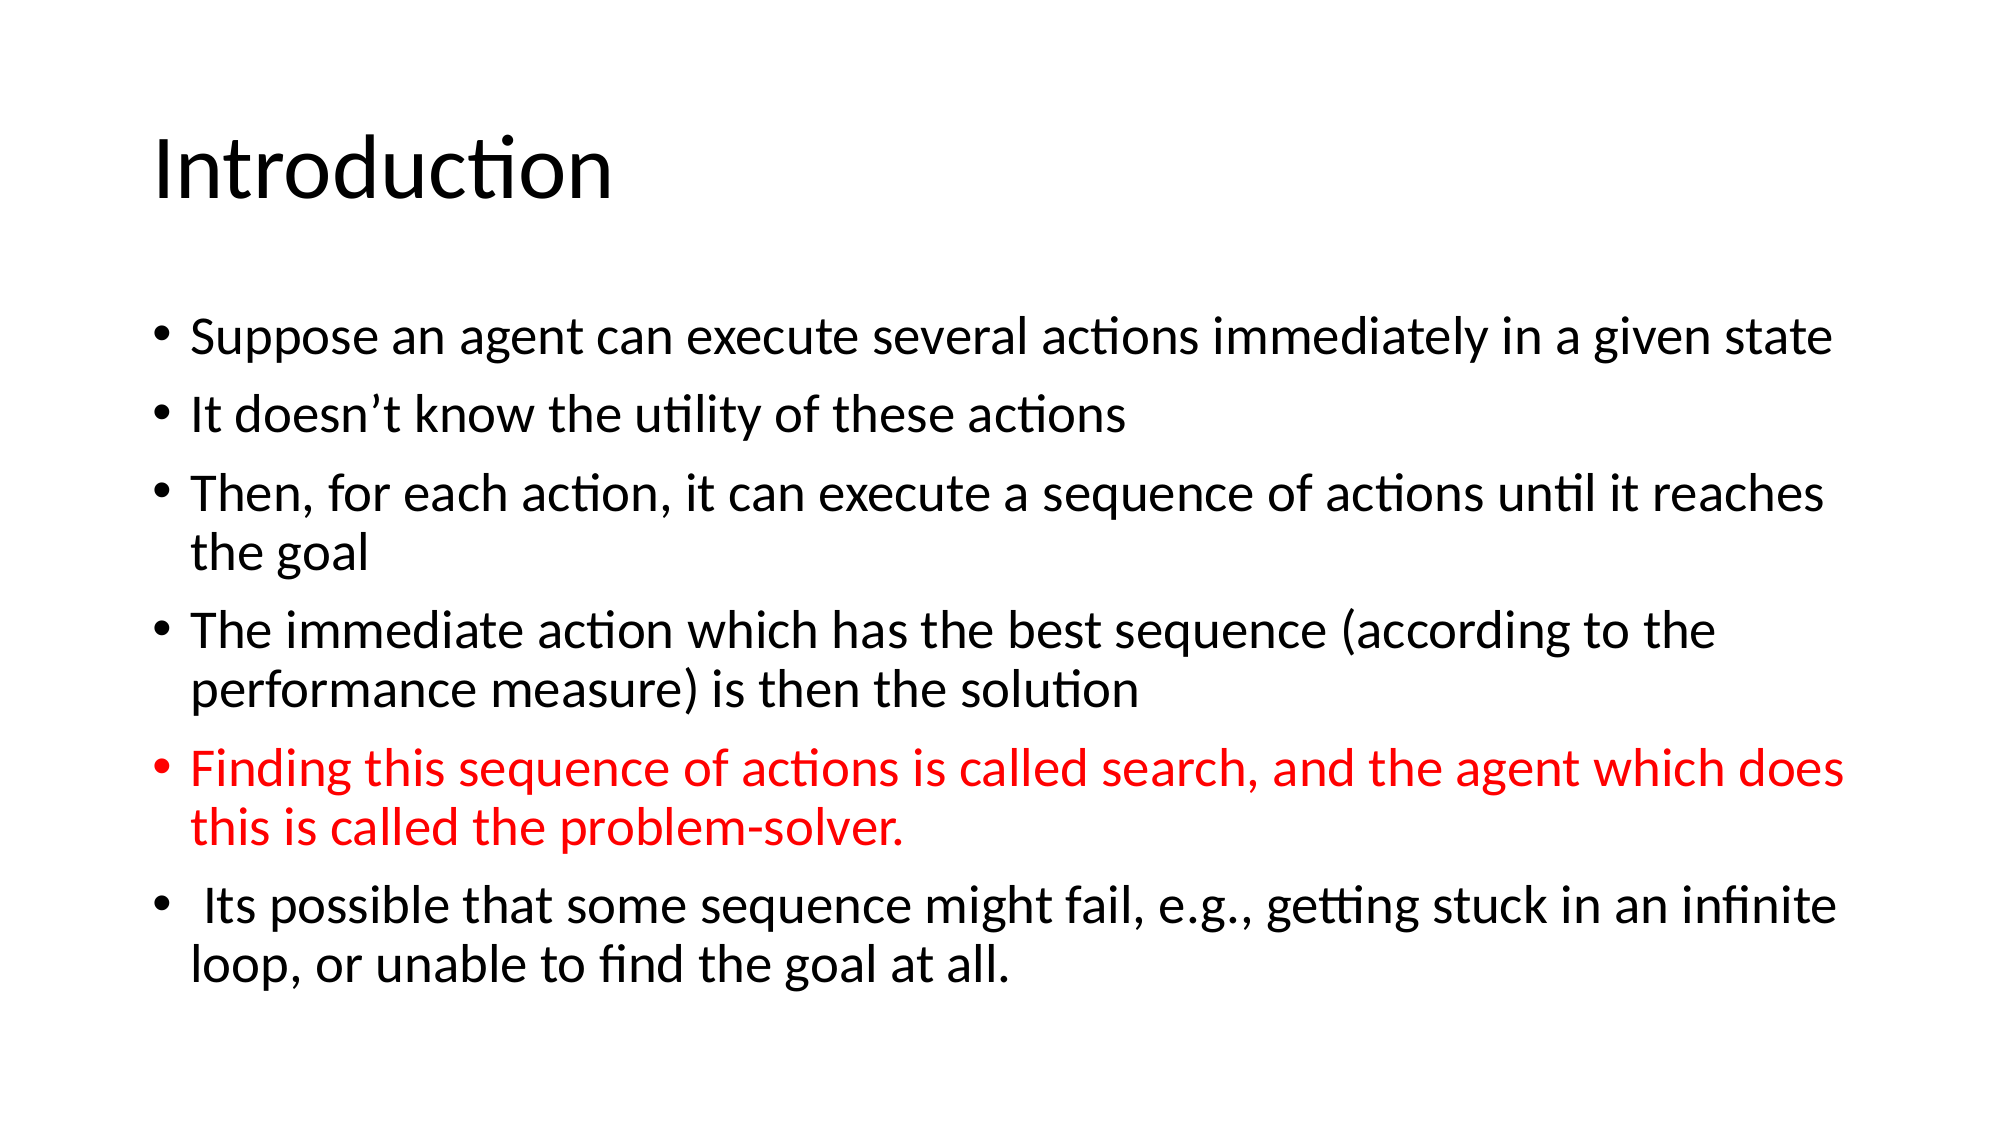

# Introduction
Suppose an agent can execute several actions immediately in a given state
It doesn’t know the utility of these actions
Then, for each action, it can execute a sequence of actions until it reaches the goal
The immediate action which has the best sequence (according to the performance measure) is then the solution
Finding this sequence of actions is called search, and the agent which does this is called the problem-solver.
 Its possible that some sequence might fail, e.g., getting stuck in an infinite loop, or unable to find the goal at all.